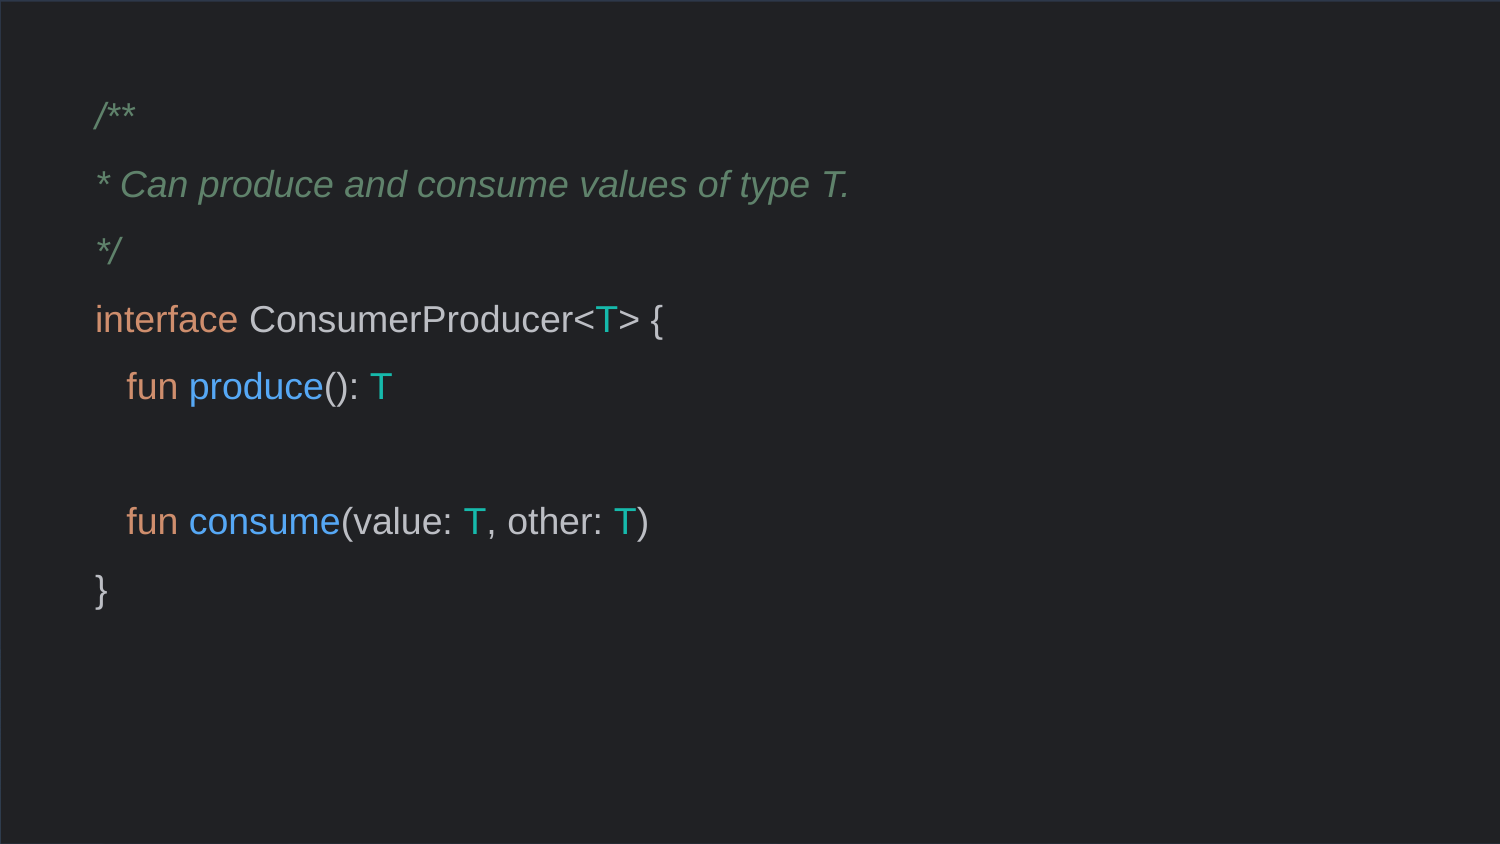

/**
* Can produce and consume values of type T.
*/
interface ConsumerProducer<T> {
   fun produce(): T

   fun consume(value: T, other: T)
}